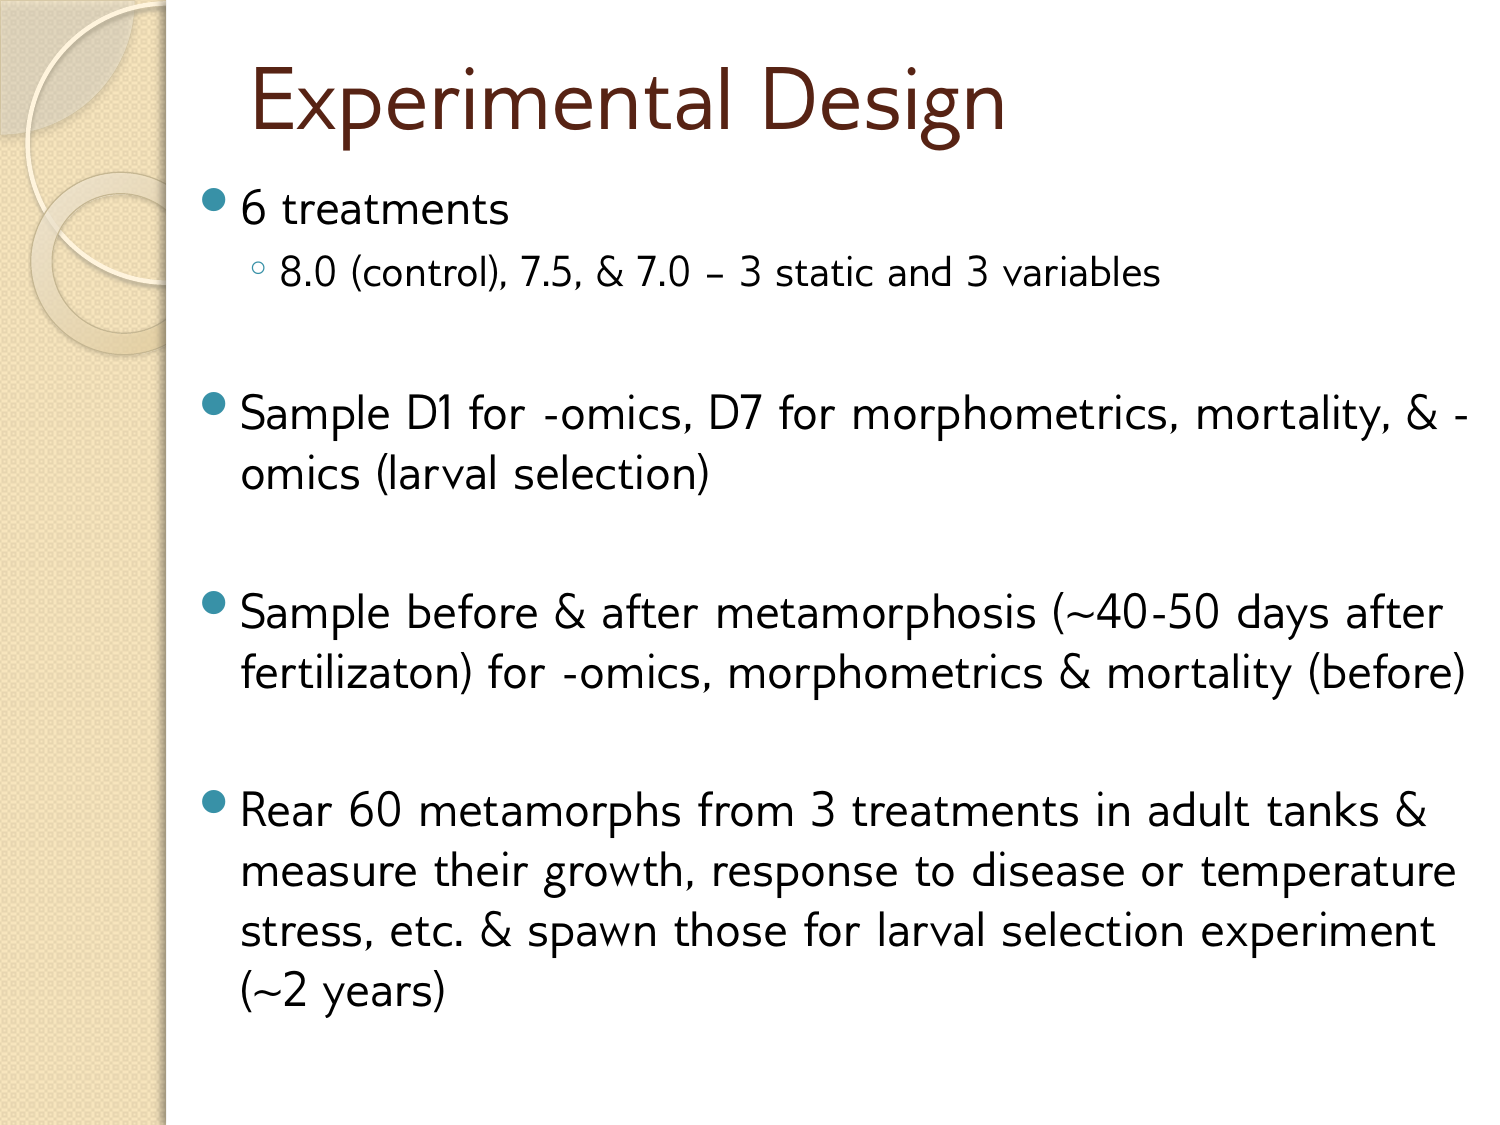

# Experimental Design
6 treatments
8.0 (control), 7.5, & 7.0 – 3 static and 3 variables

Sample D1 for -omics, D7 for morphometrics, mortality, & -omics (larval selection)

Sample before & after metamorphosis (~40-50 days after fertilizaton) for -omics, morphometrics & mortality (before)

Rear 60 metamorphs from 3 treatments in adult tanks & measure their growth, response to disease or temperature stress, etc. & spawn those for larval selection experiment (~2 years)